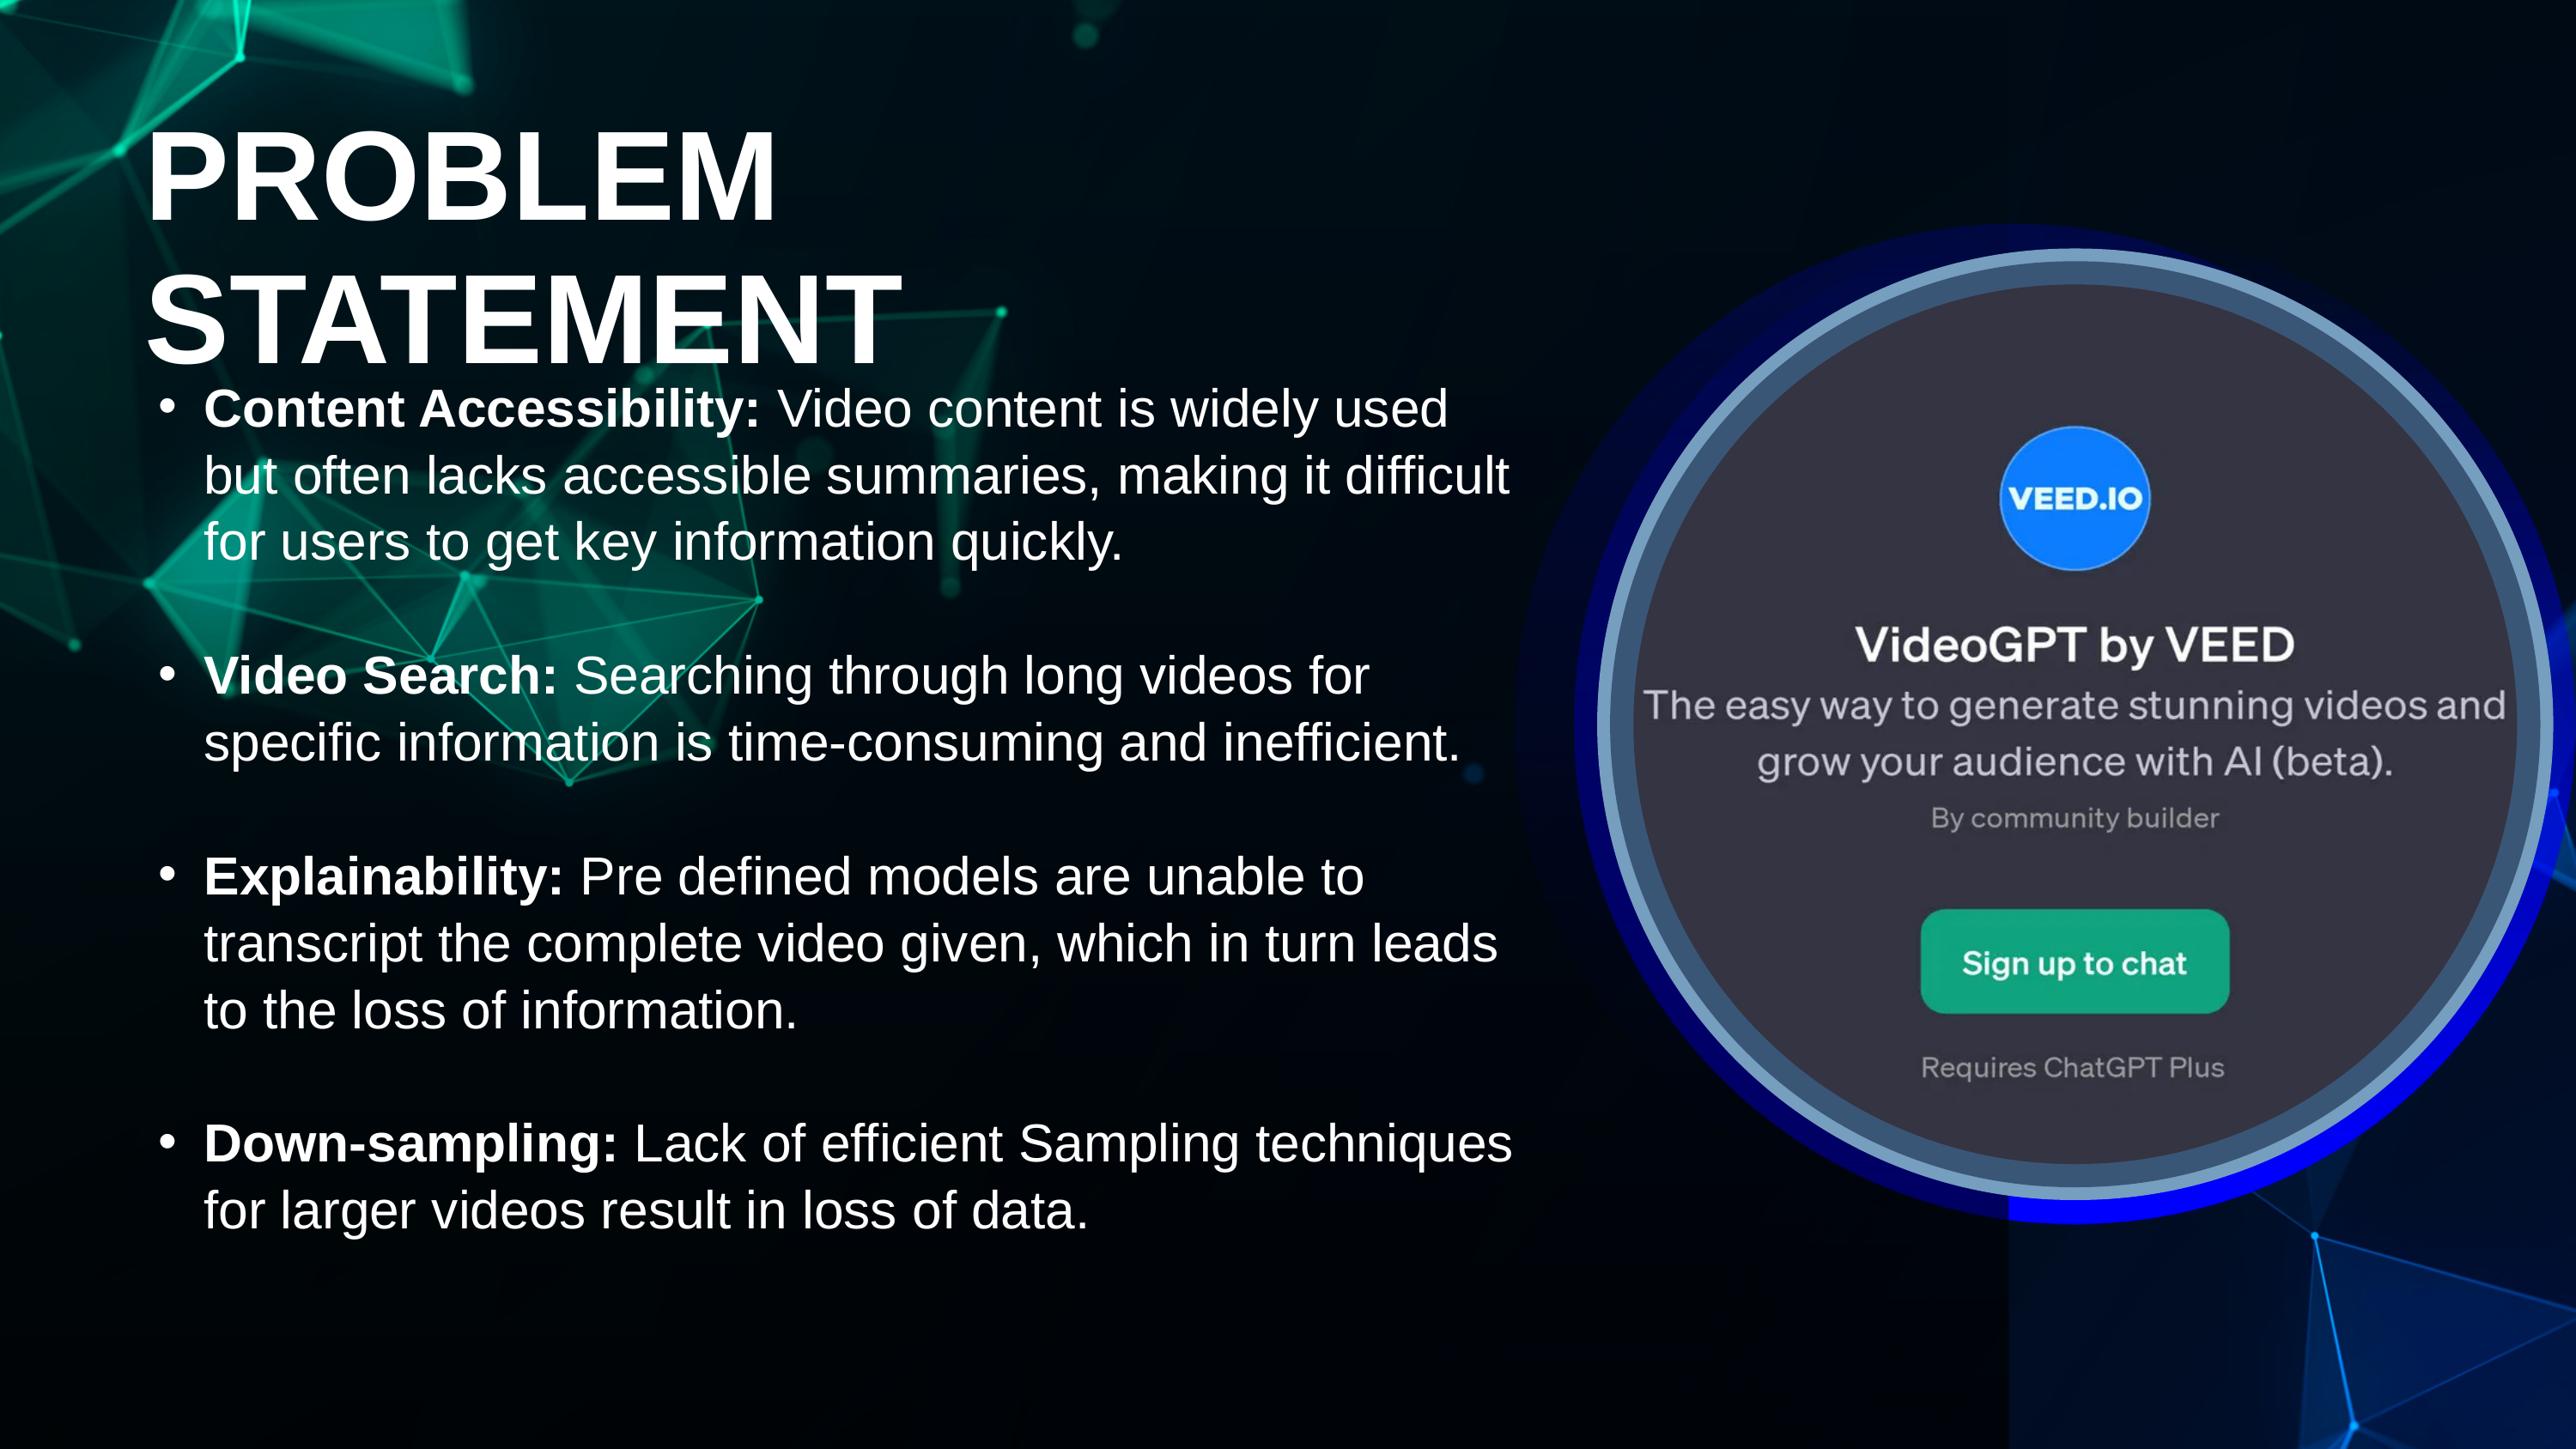

PROBLEM STATEMENT

Content Accessibility: Video content is widely used but often lacks accessible summaries, making it difficult for users to get key information quickly.

Video Search: Searching through long videos for specific information is time-consuming and inefficient.

Explainability: Pre defined models are unable to transcript the complete video given, which in turn leads to the loss of information.

Down-sampling: Lack of efficient Sampling techniques for larger videos result in loss of data.